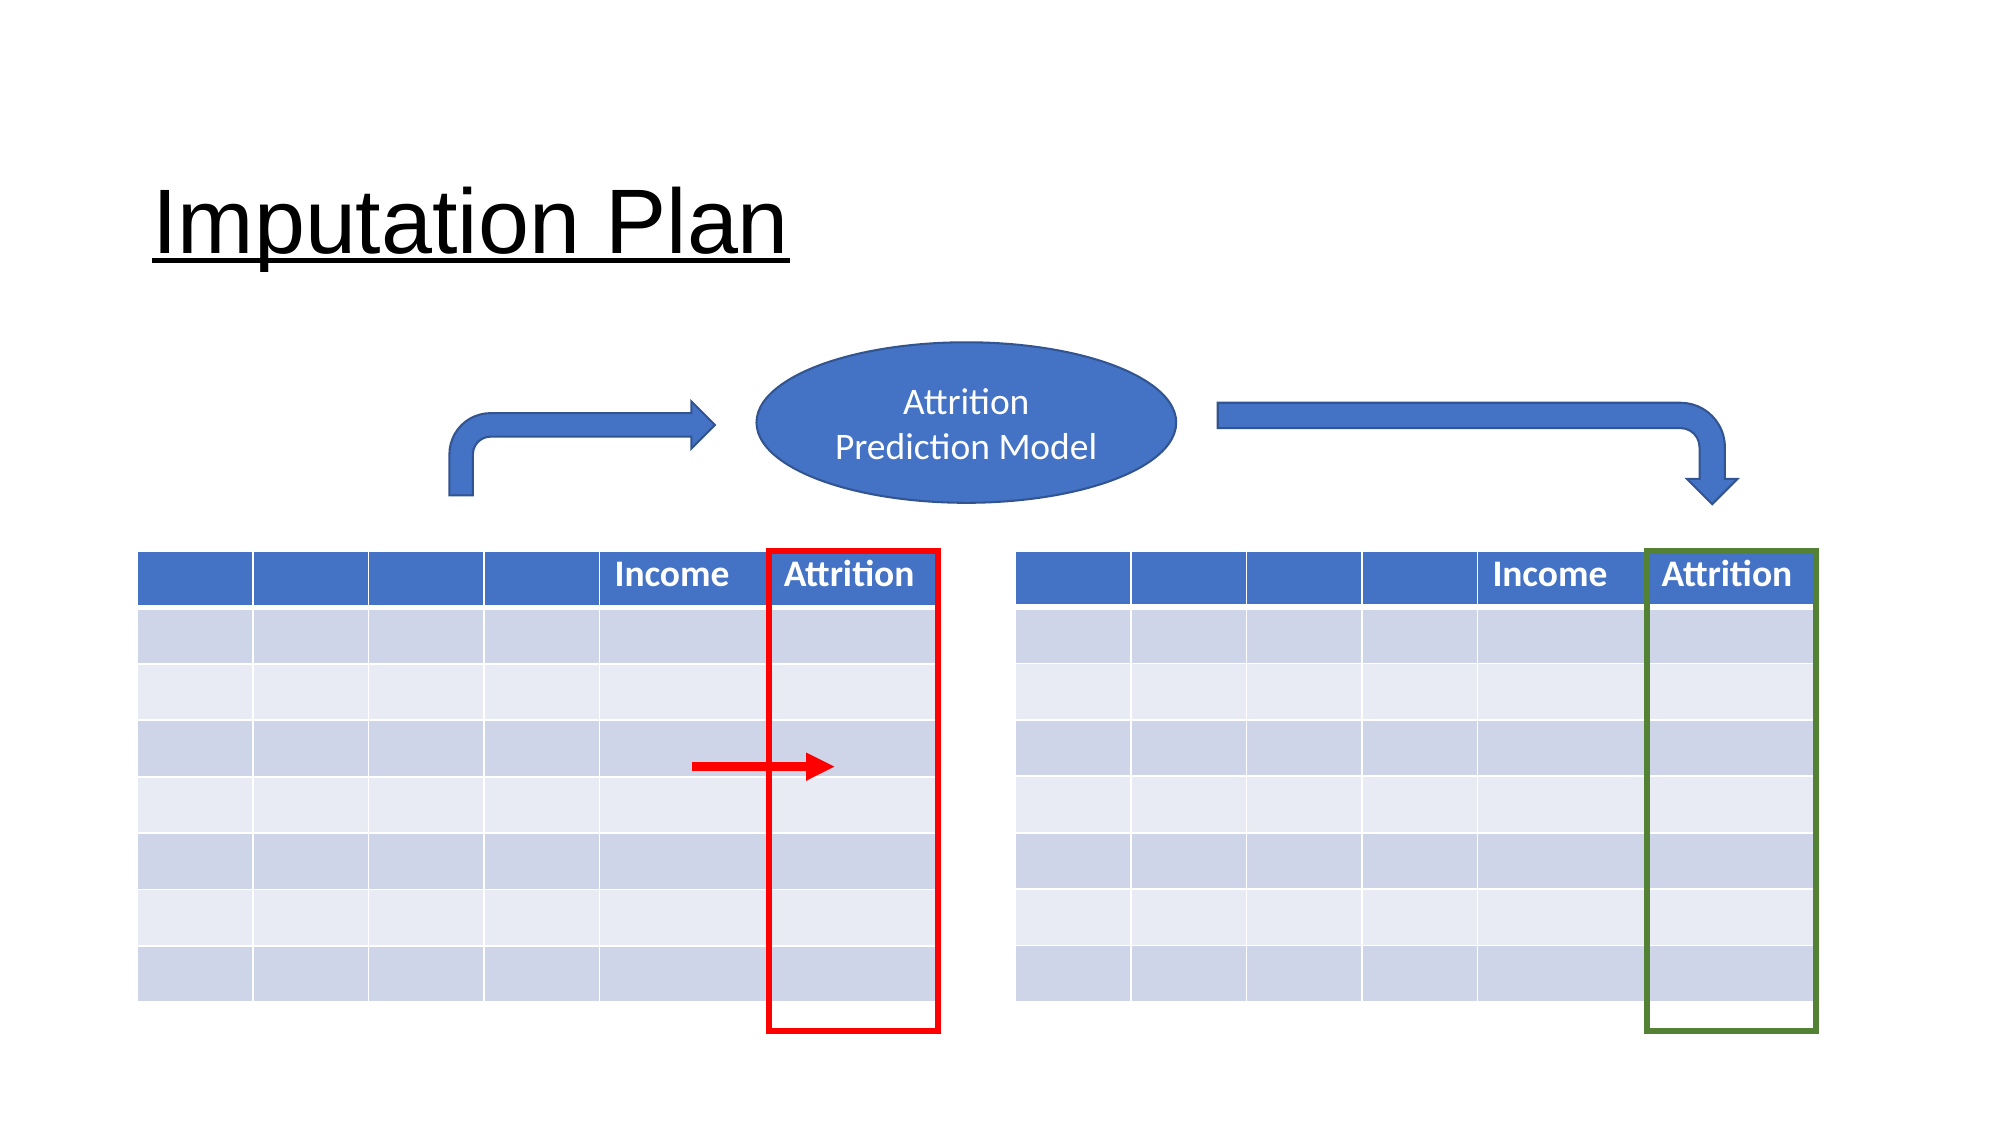

# Imputation Plan

Attrition Prediction Model

|  |  |  |  | Income | Attrition |
| --- | --- | --- | --- | --- | --- |
|  |  |  |  |  |  |
|  |  |  |  |  |  |
|  |  |  |  |  |  |
|  |  |  |  |  |  |
|  |  |  |  |  |  |
|  |  |  |  |  |  |
|  |  |  |  |  |  |
|  |  |  |  | Income | Attrition |
| --- | --- | --- | --- | --- | --- |
|  |  |  |  |  |  |
|  |  |  |  |  |  |
|  |  |  |  |  |  |
|  |  |  |  |  |  |
|  |  |  |  |  |  |
|  |  |  |  |  |  |
|  |  |  |  |  |  |

|  |  |  |  | Income | Attrition |
| --- | --- | --- | --- | --- | --- |
|  |  |  |  |  | ??? |
|  |  |  |  |  | ??? |
|  |  |  |  |  | ??? |
|  |  |  |  |  | ??? |
|  |  |  |  |  | ??? |
|  |  |  |  |  | ??? |
|  |  |  |  |  | ??? |